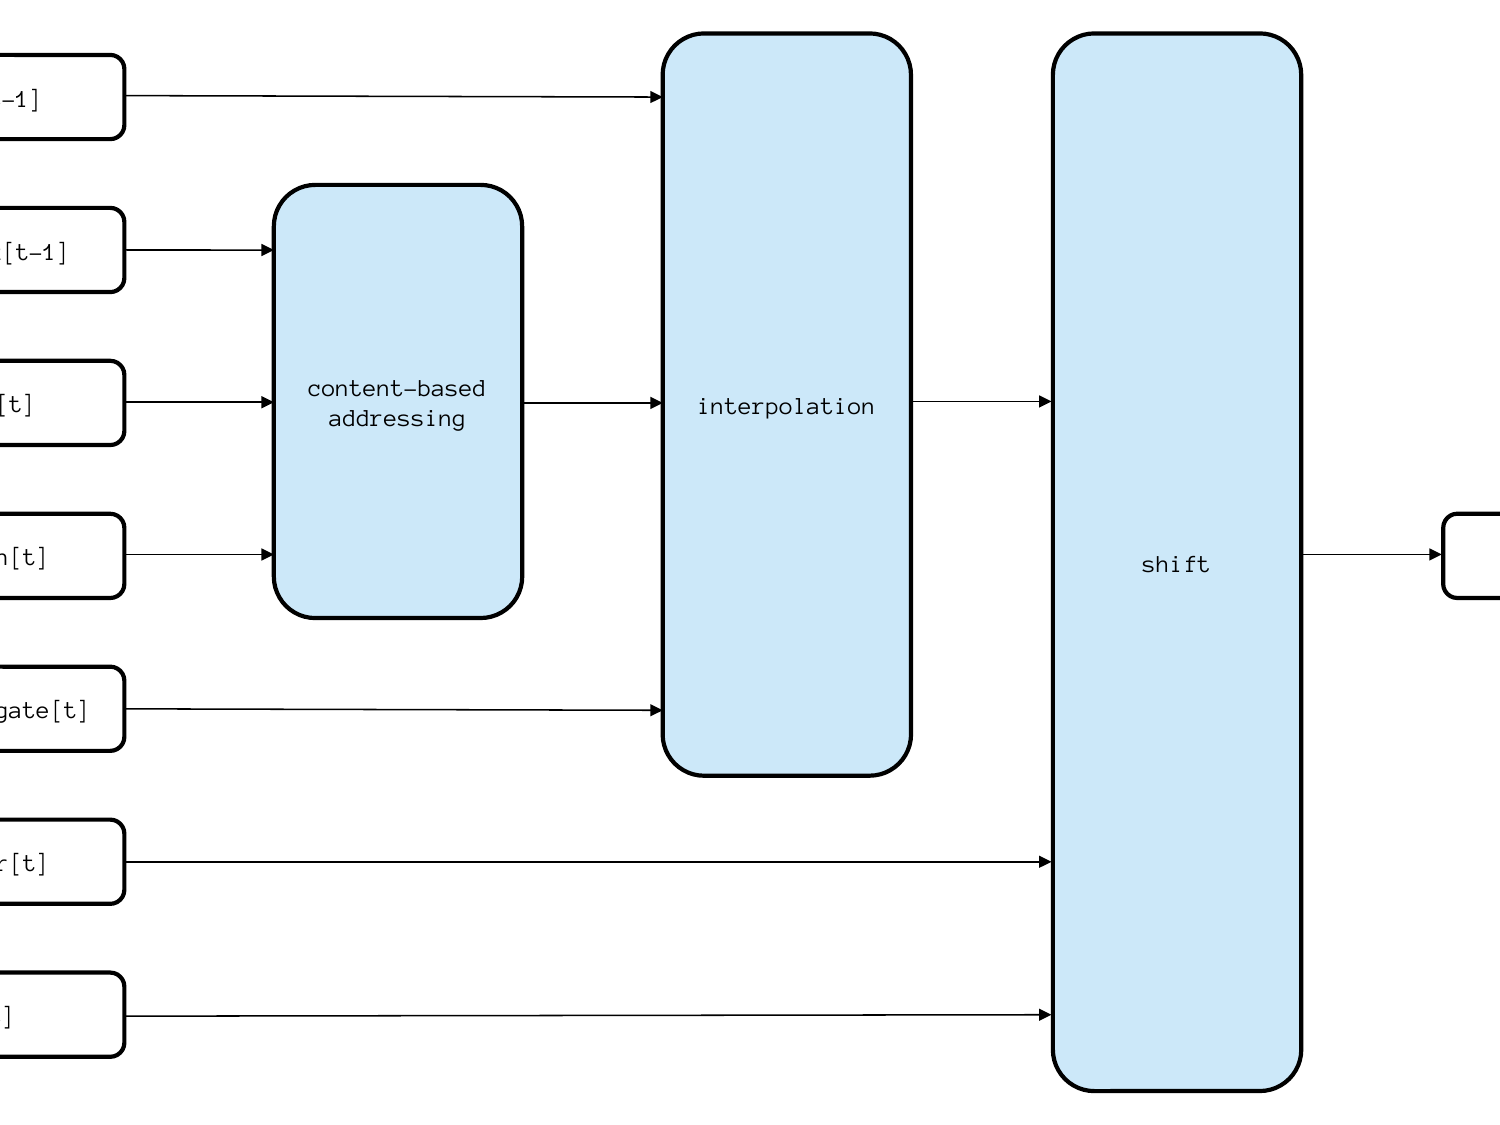

interpolation
shift
attention[t-1]
content-based addressing
memory_matrix[t-1]
key_vector[t]
key_strength[t]
attention[t]
interpolation_gate[t]
shift_vector[t]
sharpen[t]